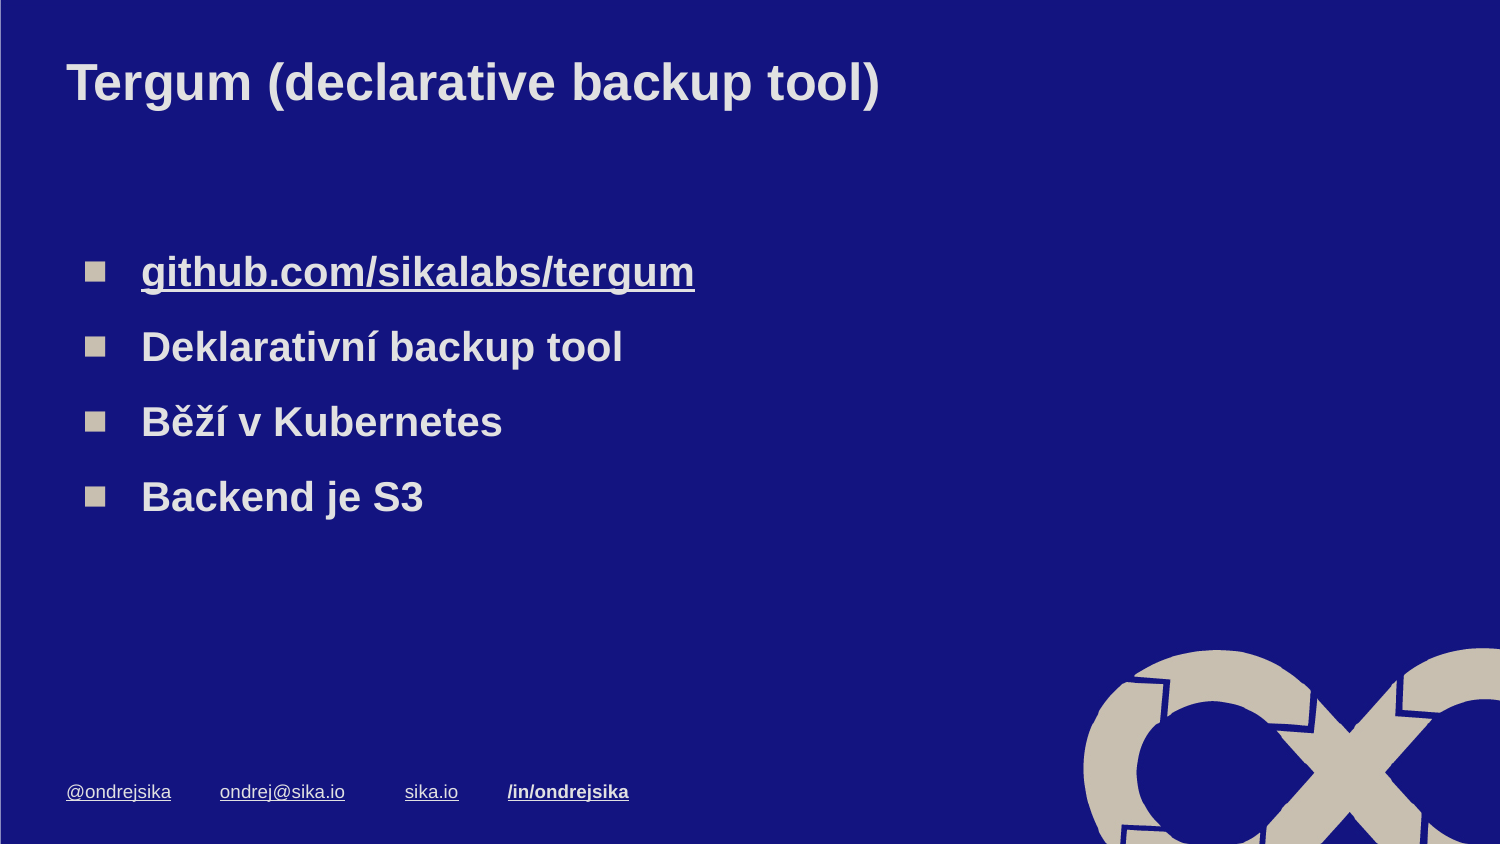

# Tergum (declarative backup tool)
github.com/sikalabs/tergum
Deklarativní backup tool
Běží v Kubernetes
Backend je S3